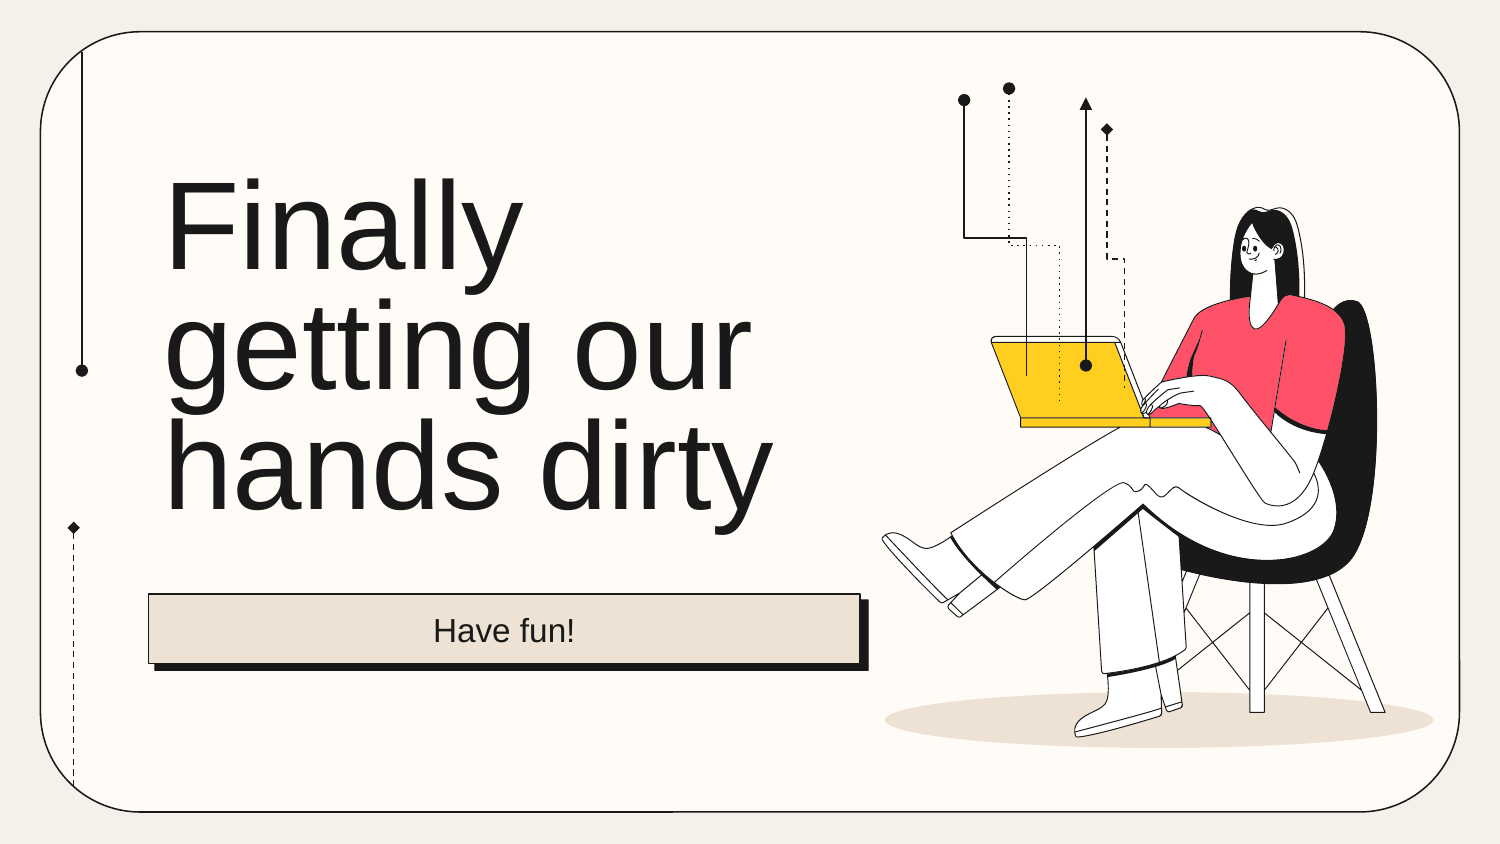

# Finally getting our hands dirty

Have fun!